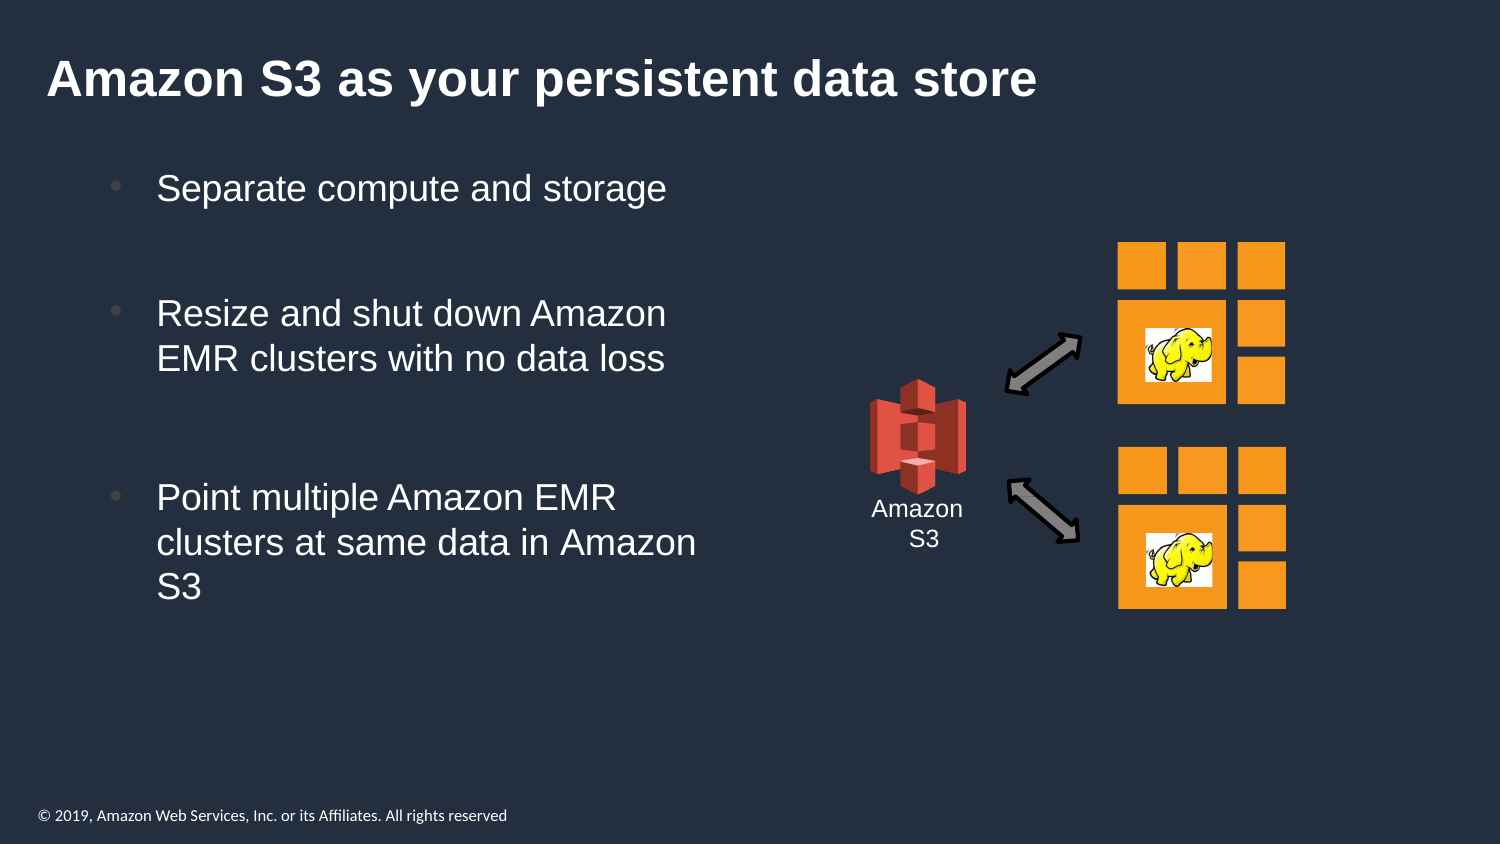

# Amazon S3 as your persistent data store
Separate compute and storage

Resize and shut down Amazon EMR clusters with no data loss

EMR

Point multiple Amazon EMR clusters at same data in Amazon S3

Amazon  S3

EMR